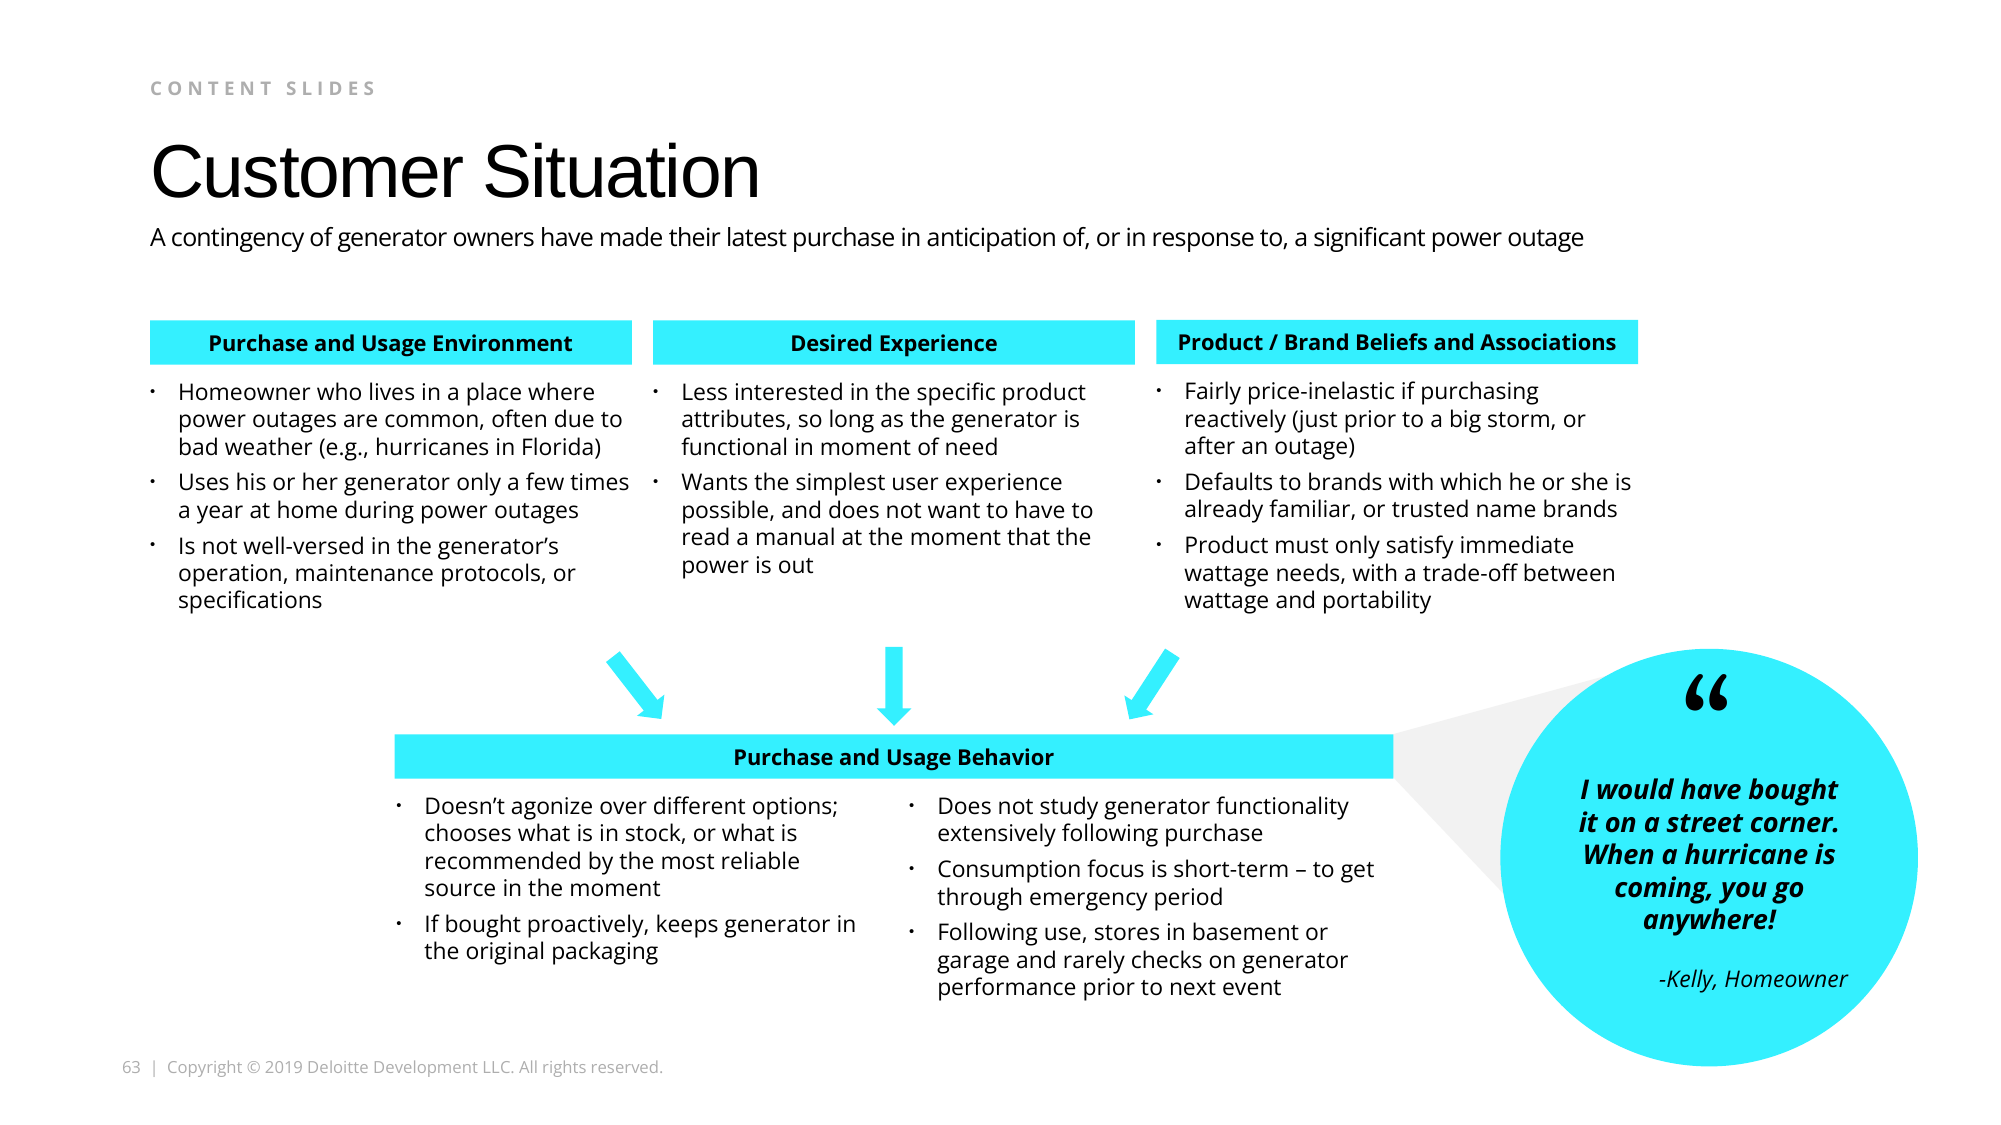

Content slides
# Customer Situation
A contingency of generator owners have made their latest purchase in anticipation of, or in response to, a significant power outage

Product / Brand Beliefs and Associations
Purchase and Usage Environment
Desired Experience
Fairly price-inelastic if purchasing reactively (just prior to a big storm, or after an outage)
Defaults to brands with which he or she is already familiar, or trusted name brands
Product must only satisfy immediate wattage needs, with a trade-off between wattage and portability
Homeowner who lives in a place where power outages are common, often due to bad weather (e.g., hurricanes in Florida)
Uses his or her generator only a few times a year at home during power outages
Is not well-versed in the generator’s operation, maintenance protocols, or specifications
Less interested in the specific product attributes, so long as the generator is functional in moment of need
Wants the simplest user experience possible, and does not want to have to read a manual at the moment that the power is out

Purchase and Usage Behavior
Doesn’t agonize over different options; chooses what is in stock, or what is recommended by the most reliable source in the moment
If bought proactively, keeps generator in the original packaging
Does not study generator functionality extensively following purchase
Consumption focus is short-term – to get through emergency period
Following use, stores in basement or garage and rarely checks on generator performance prior to next event

“
I would have bought it on a street corner. When a hurricane is coming, you go anywhere!
-Kelly, Homeowner